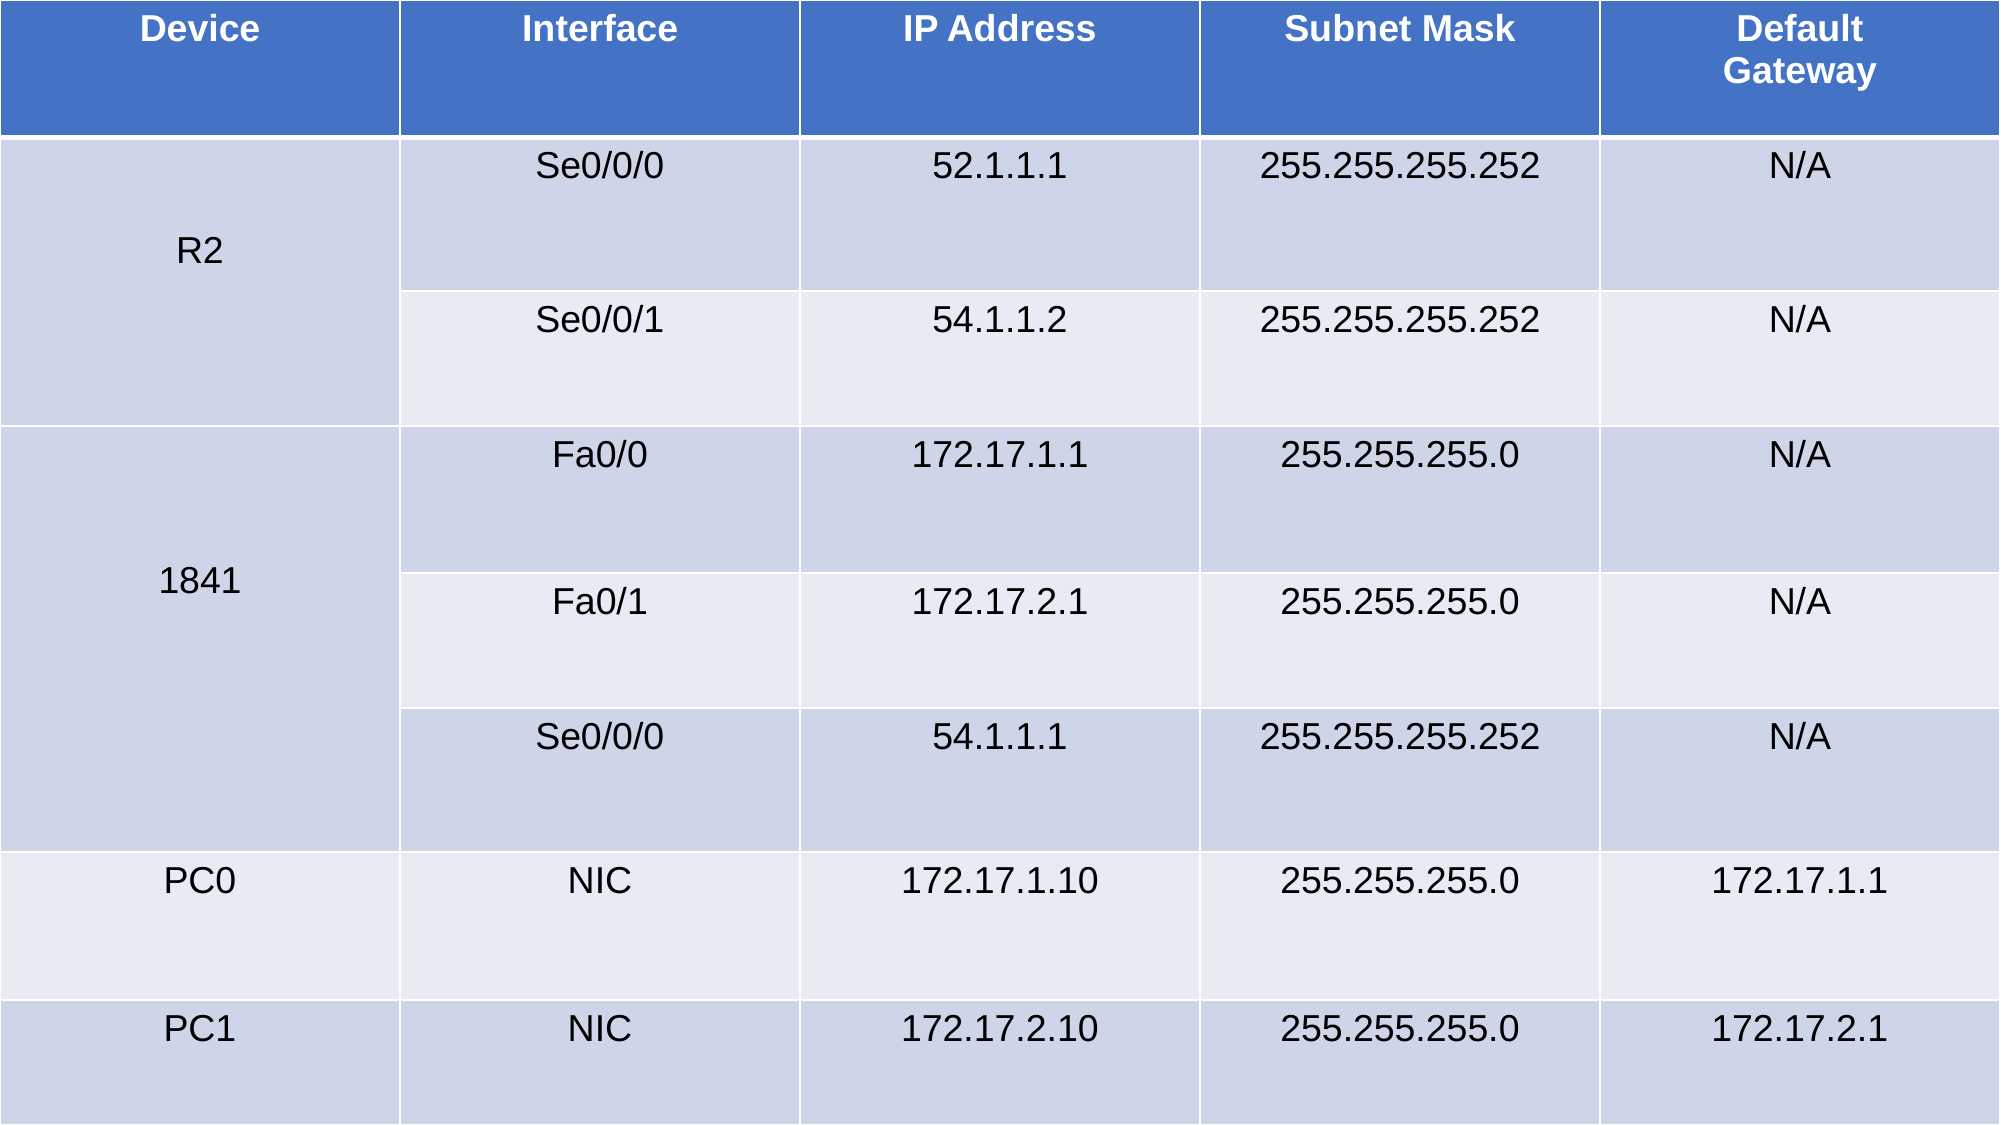

| Device | Interface | IP Address | Subnet Mask | Default Gateway |
| --- | --- | --- | --- | --- |
| R2 | Se0/0/0 | 52.1.1.1 | 255.255.255.252 | N/A |
|  | Se0/0/1 | 54.1.1.2 | 255.255.255.252 | N/A |
| 1841 | Fa0/0 | 172.17.1.1 | 255.255.255.0 | N/A |
|  | Fa0/1 | 172.17.2.1 | 255.255.255.0 | N/A |
|  | Se0/0/0 | 54.1.1.1 | 255.255.255.252 | N/A |
| PC0 | NIC | 172.17.1.10 | 255.255.255.0 | 172.17.1.1 |
| PC1 | NIC | 172.17.2.10 | 255.255.255.0 | 172.17.2.1 |
#